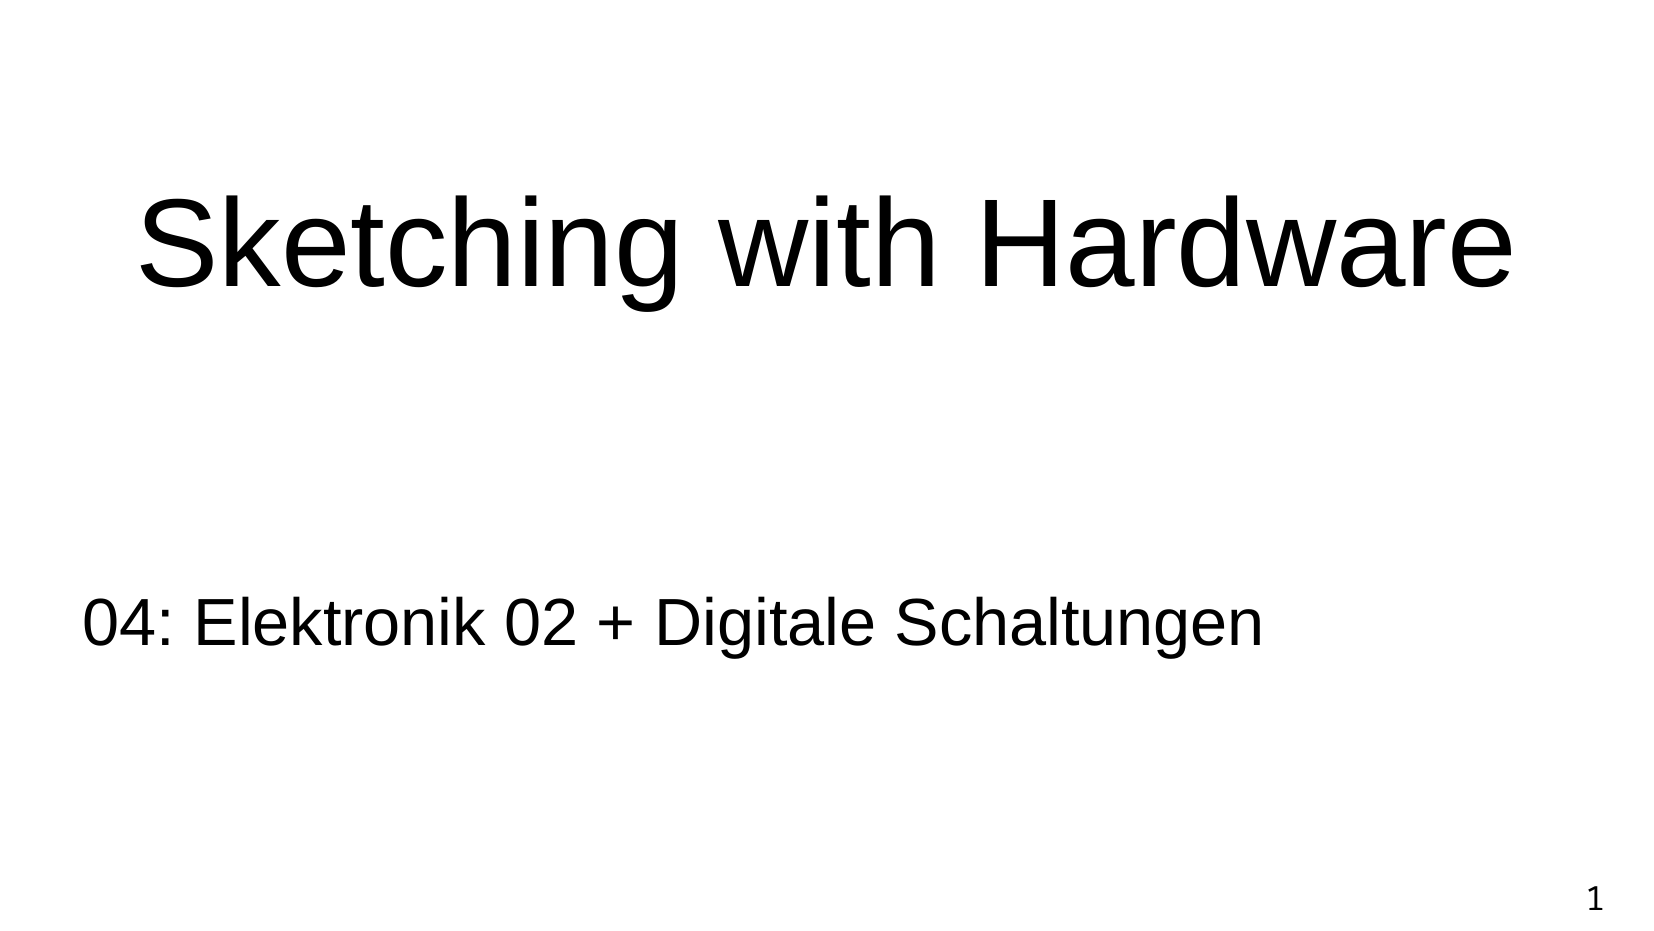

Sketching with Hardware
04: Elektronik 02 + Digitale Schaltungen